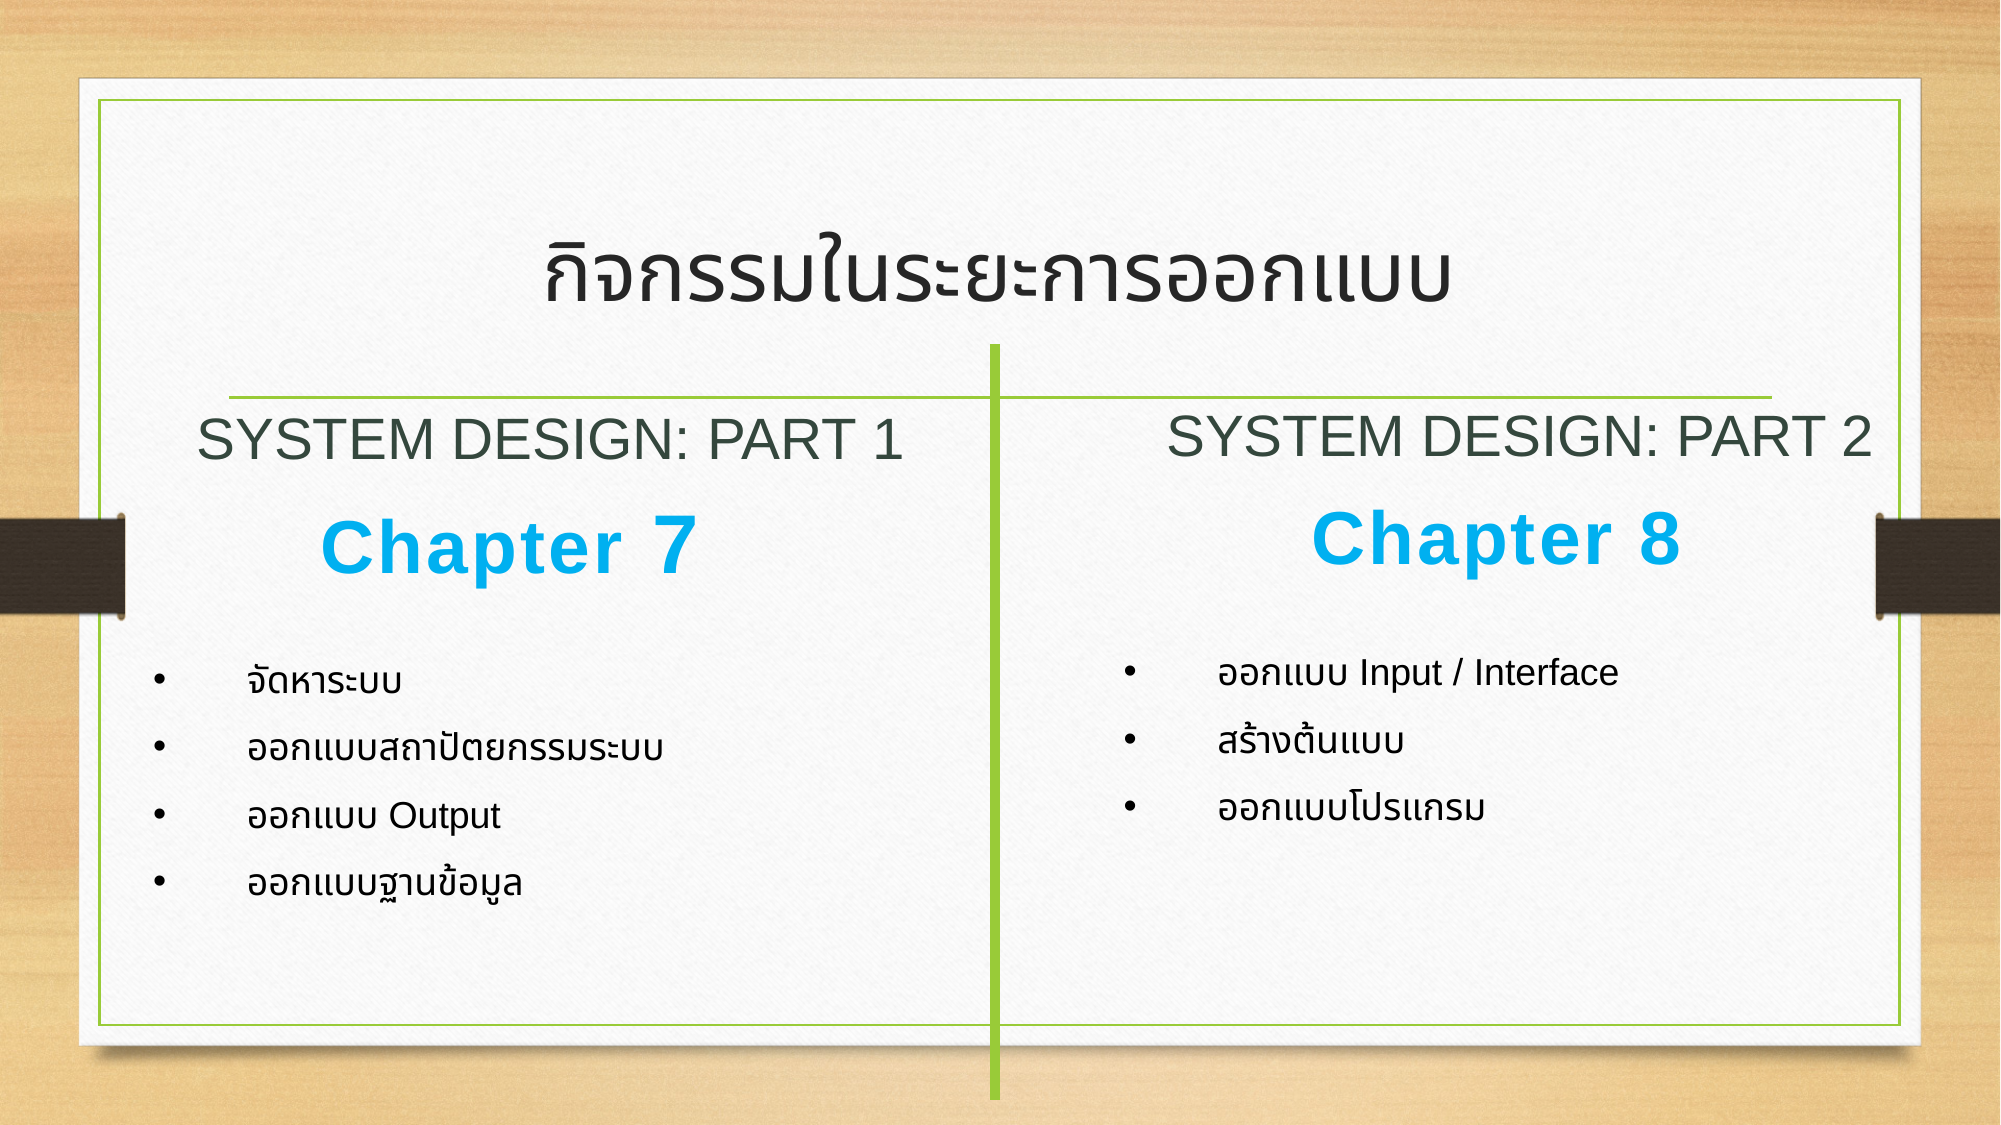

# กิจกรรมในระยะการออกแบบ
System Design: Part 1
System Design: Part 2
Chapter 7
Chapter 8
ออกแบบ Input / Interface
สร้างต้นแบบ
ออกแบบโปรแกรม
จัดหาระบบ
ออกแบบสถาปัตยกรรมระบบ
ออกแบบ Output
ออกแบบฐานข้อมูล